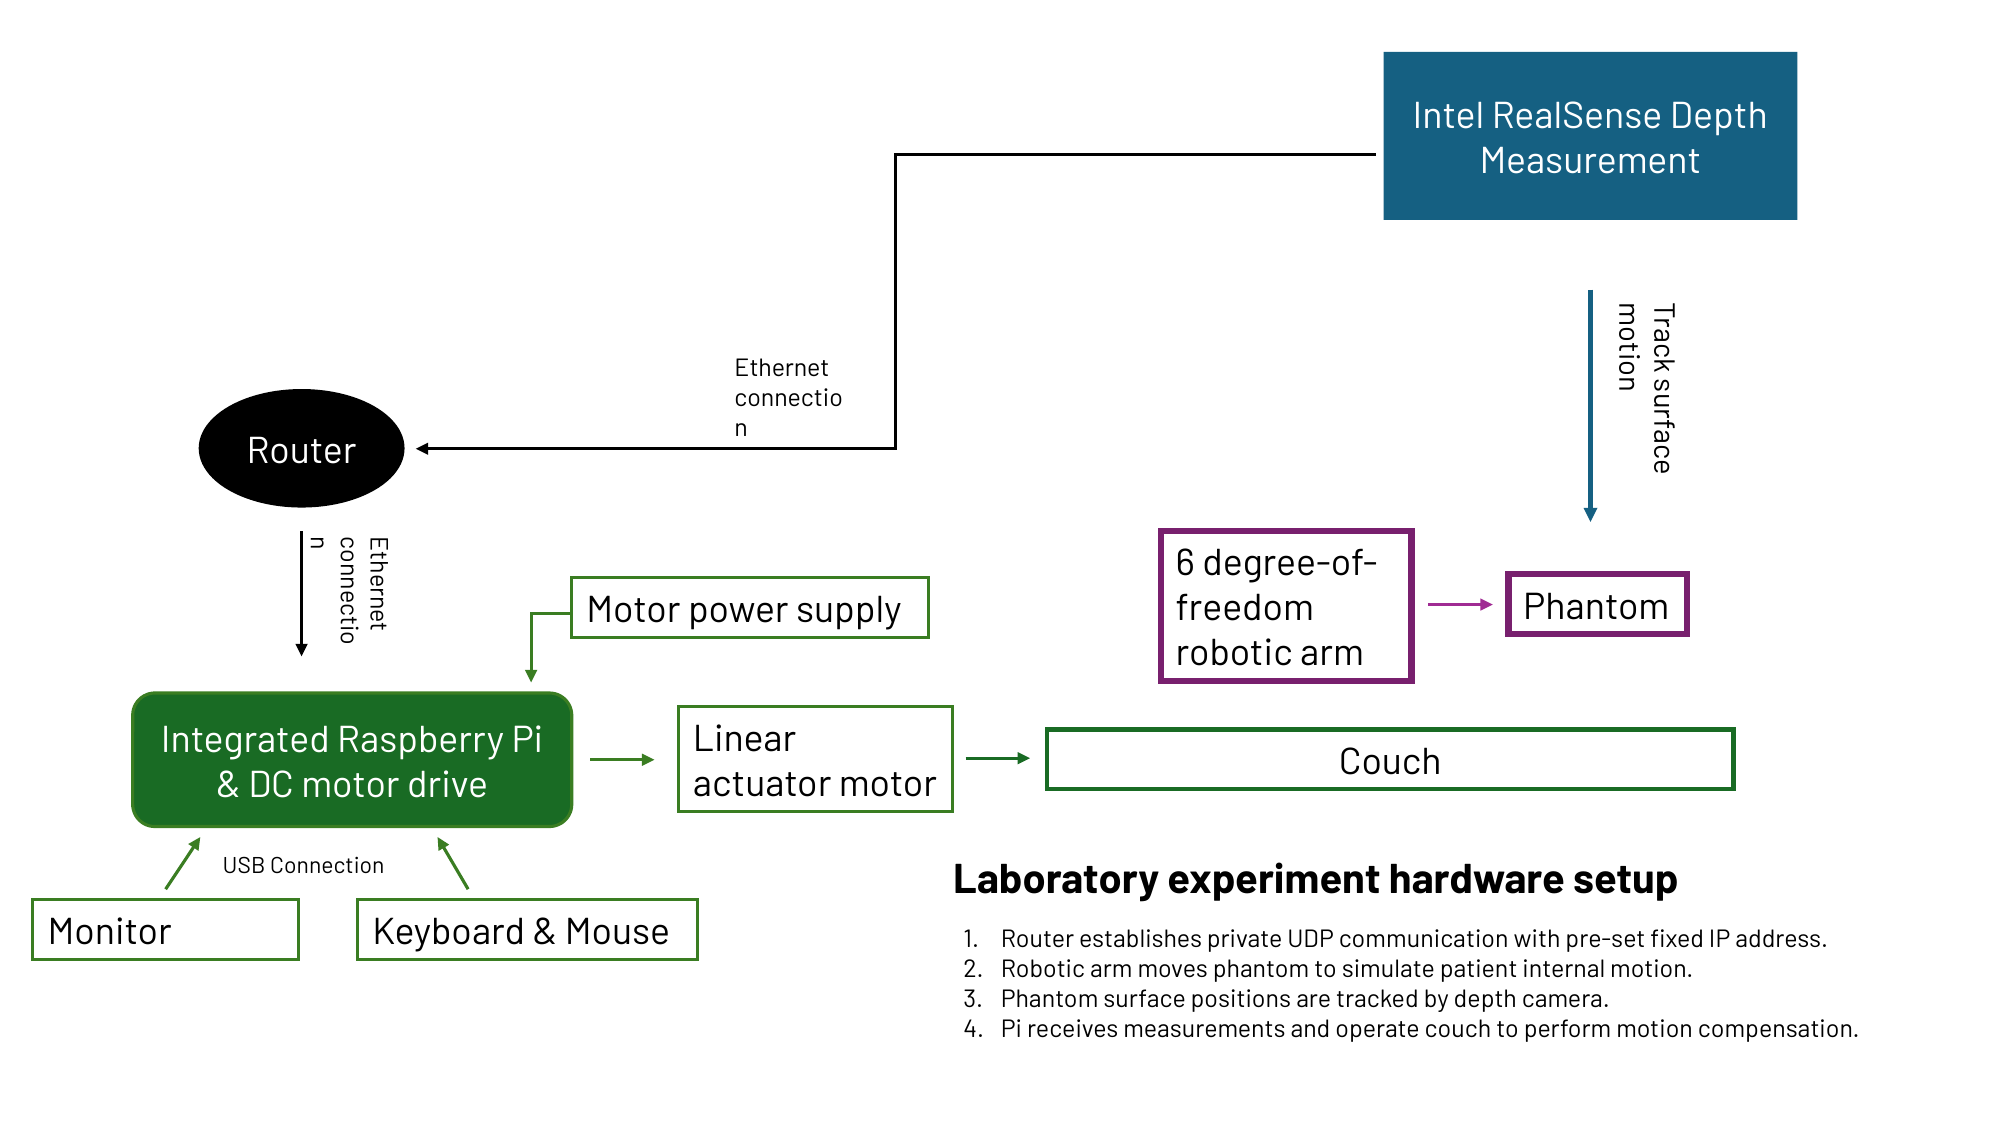

Intel RealSense Depth Measurement
Track surface motion
Ethernet connection
Router
Ethernet connection
6 degree-of-freedom
robotic arm
Phantom
Motor power supply
Integrated Raspberry Pi & DC motor drive
Linear actuator motor
Couch
USB Connection
Laboratory experiment hardware setup
Monitor
Keyboard & Mouse
Router establishes private UDP communication with pre-set fixed IP address.
Robotic arm moves phantom to simulate patient internal motion.
Phantom surface positions are tracked by depth camera.
Pi receives measurements and operate couch to perform motion compensation.